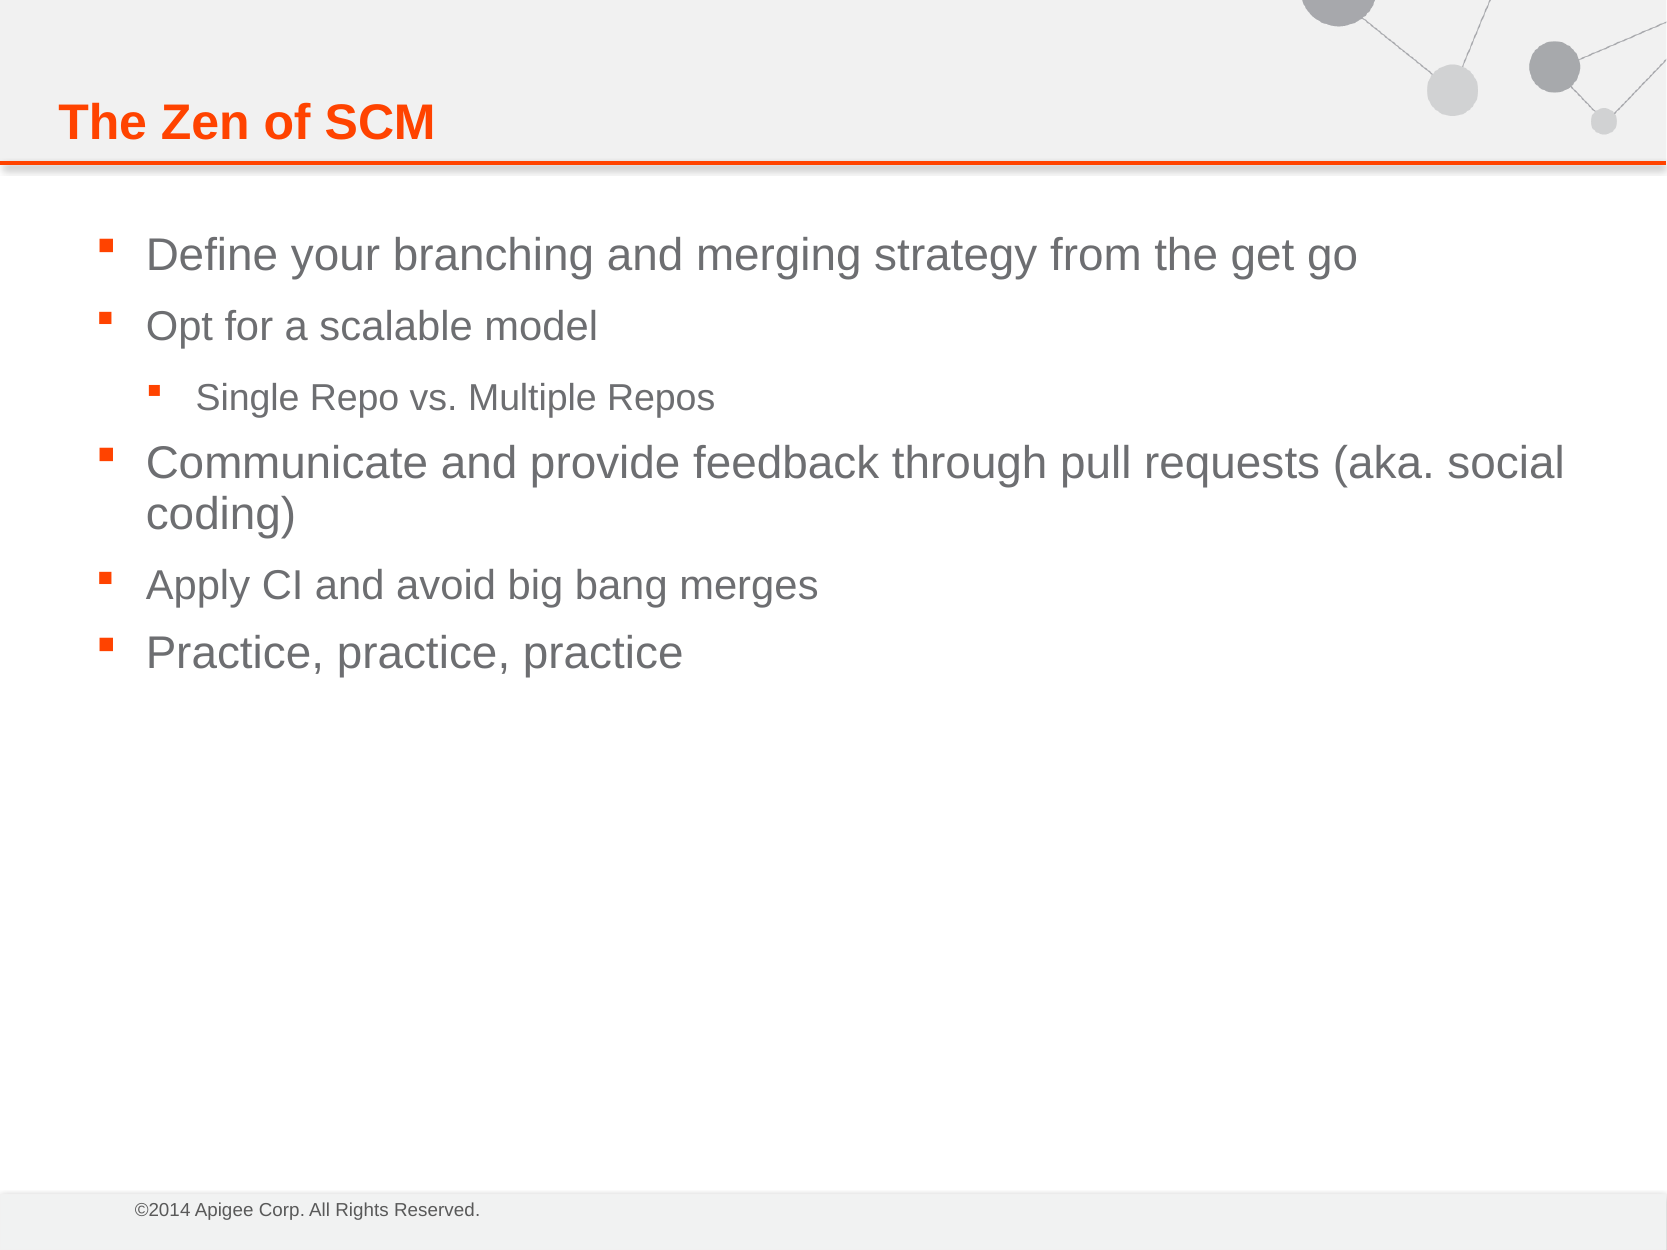

# The Zen of SCM
Define your branching and merging strategy from the get go
Opt for a scalable model
Single Repo vs. Multiple Repos
Communicate and provide feedback through pull requests (aka. social coding)
Apply CI and avoid big bang merges
Practice, practice, practice